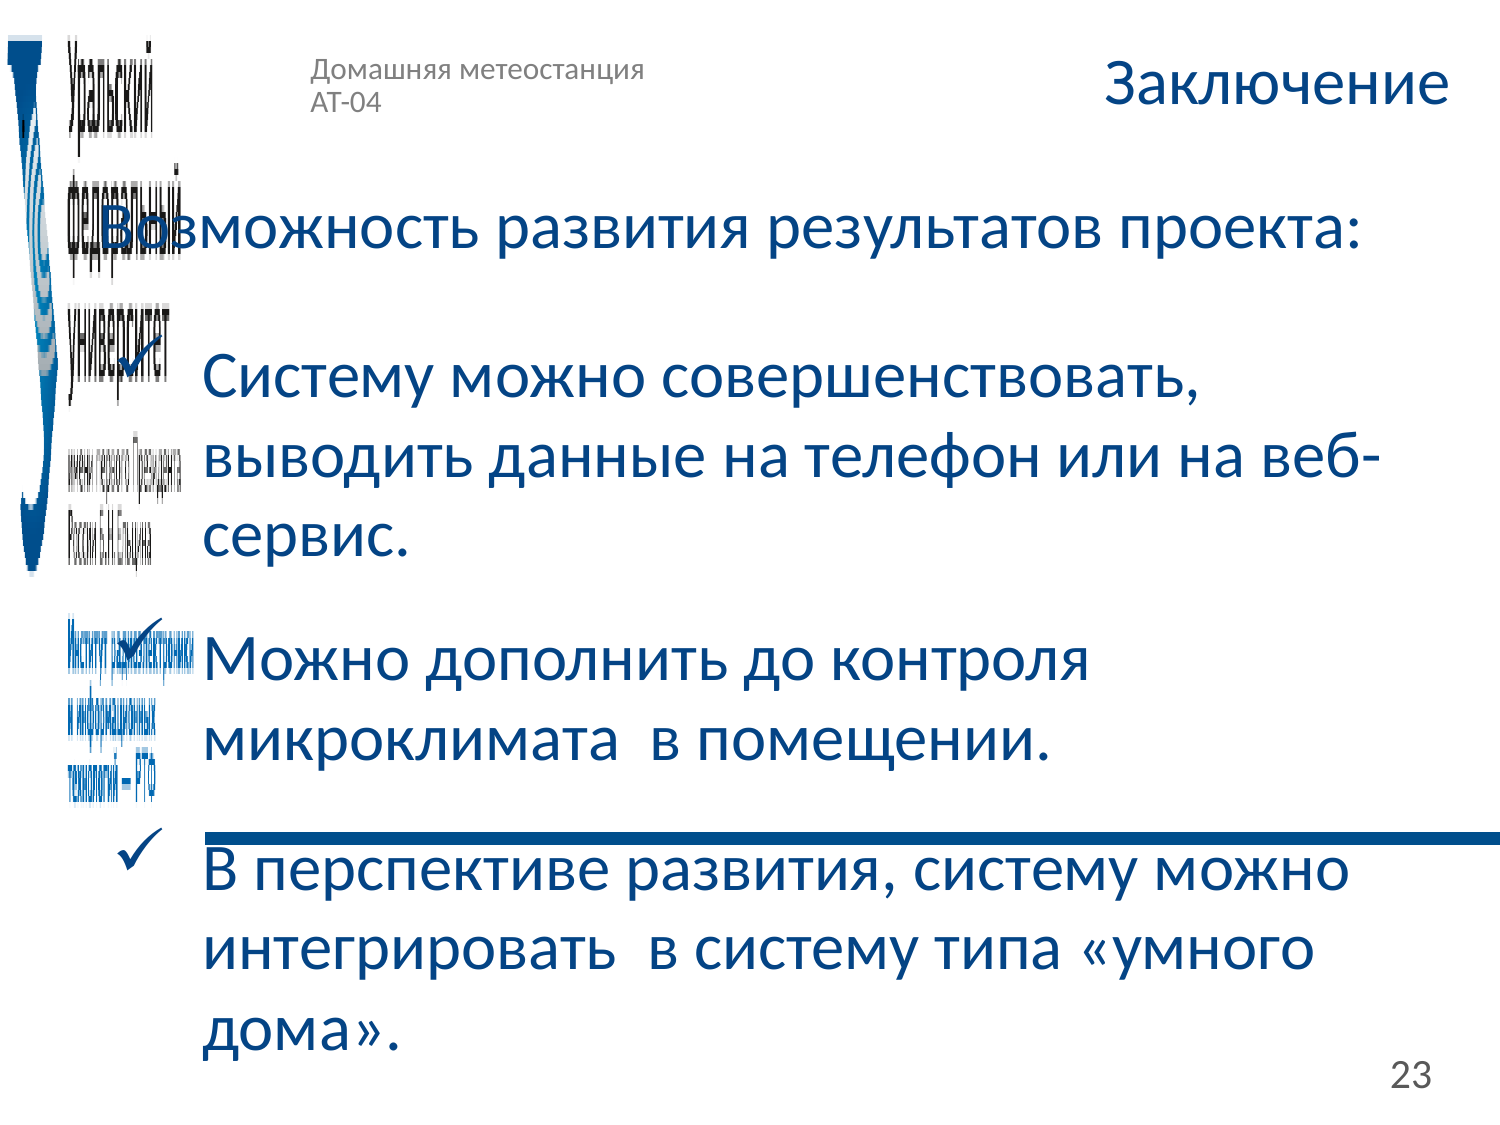

# Заключение
Домашняя метеостанция
АТ-04
Возможность развития результатов проекта:

Систему можно совершенствовать, выводить данные на телефон или на веб-сервис.
Можно дополнить до контроля микроклимата  в помещении.
В перспективе развития, систему можно интегрировать  в систему типа «умного дома».
23